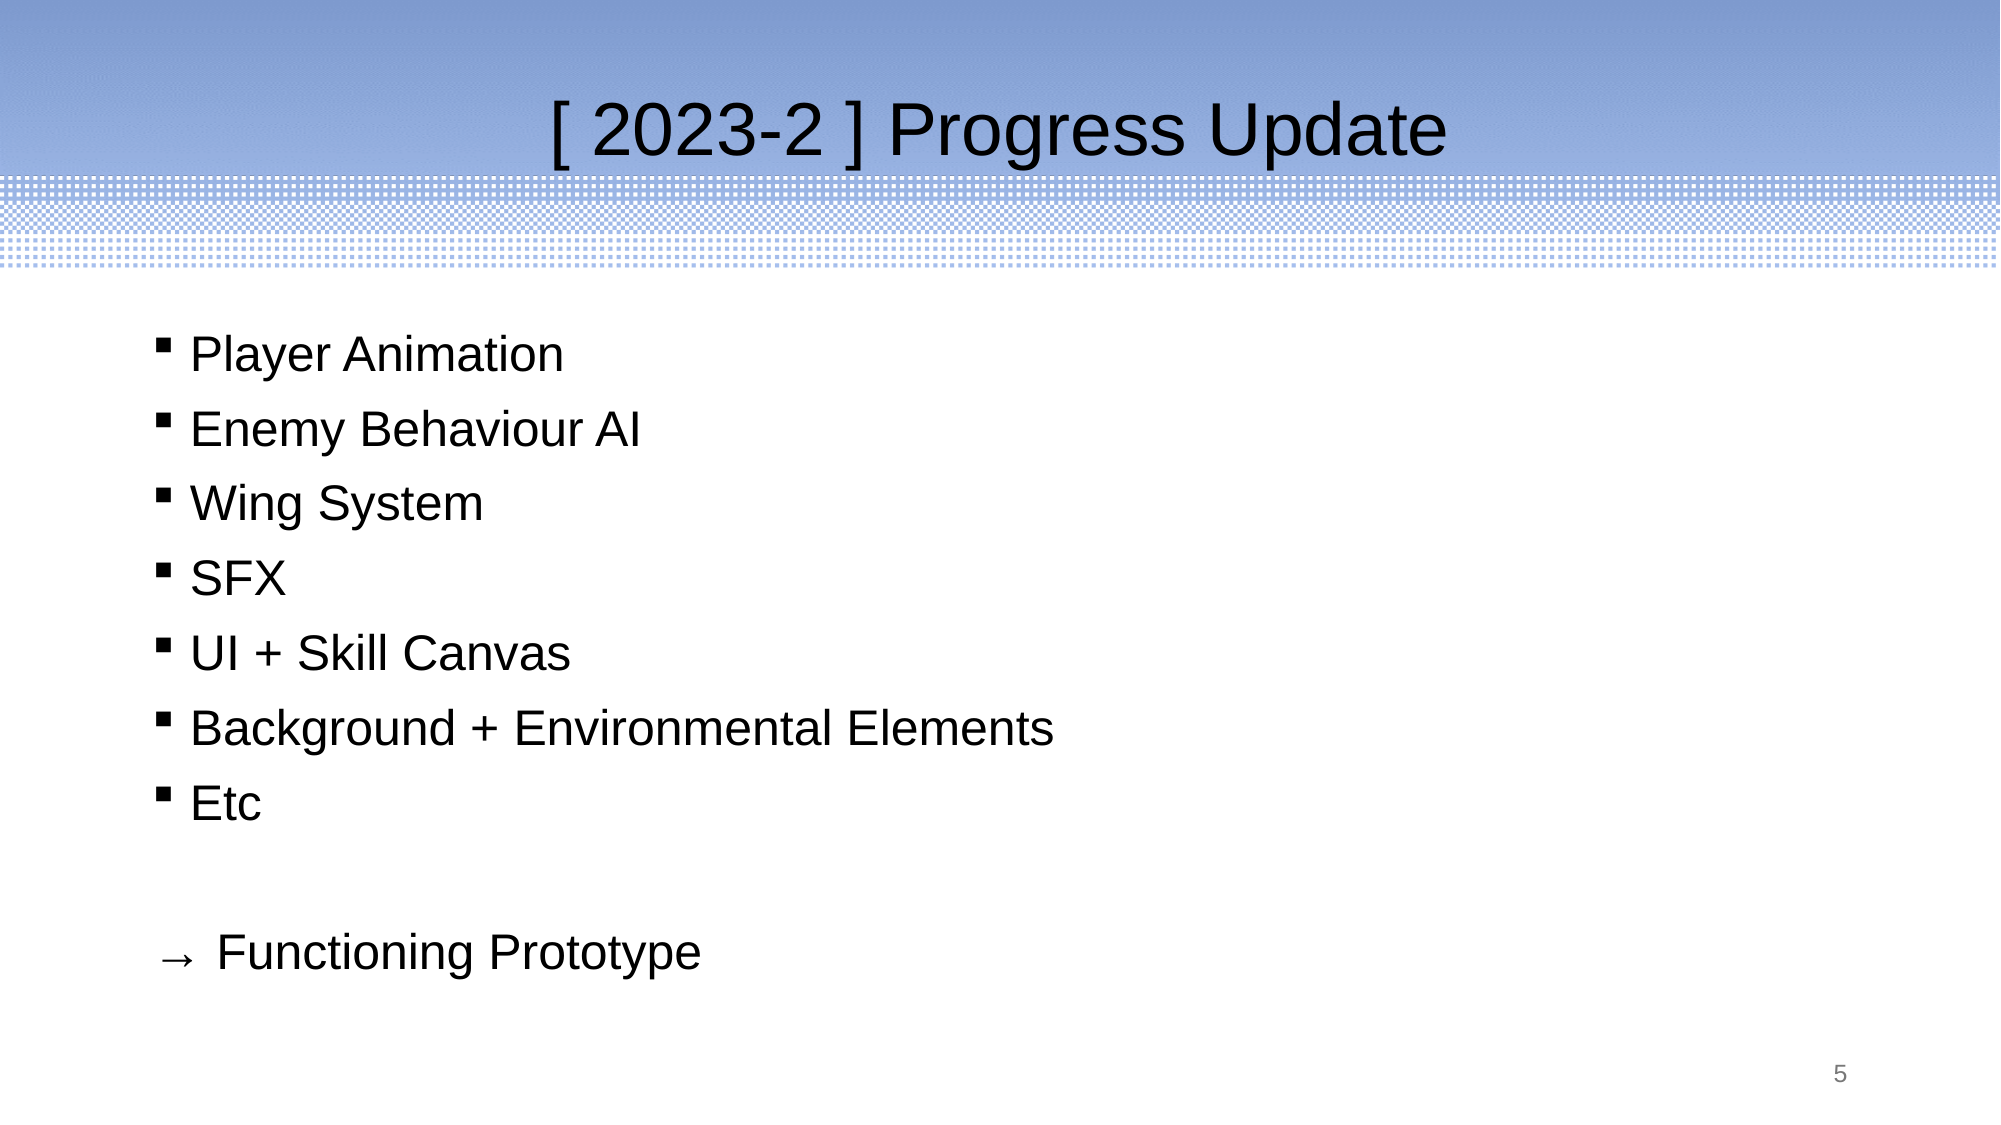

# [ 2023-2 ] Progress Update
Player Animation
Enemy Behaviour AI
Wing System
SFX
UI + Skill Canvas
Background + Environmental Elements
Etc

→ Functioning Prototype
5